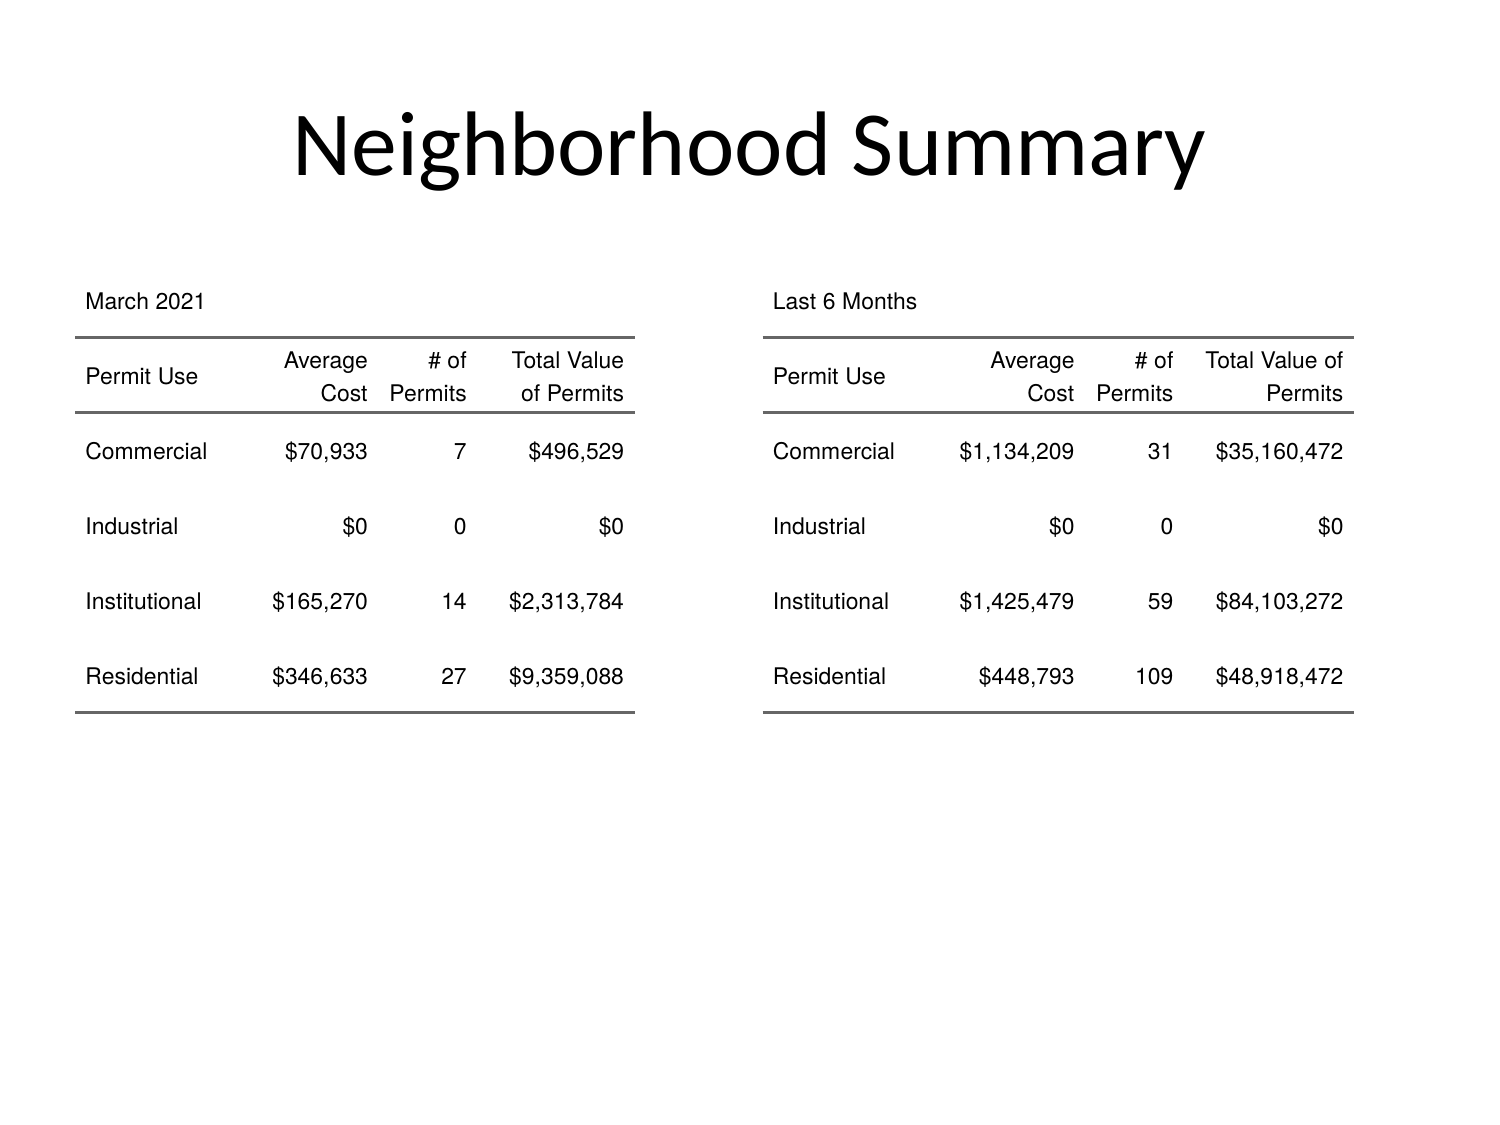

# Neighborhood Summary
| March 2021 | March 2021 | March 2021 | March 2021 |
| --- | --- | --- | --- |
| Permit Use | Average Cost | # of Permits | Total Value of Permits |
| Commercial | $70,933 | 7 | $496,529 |
| Industrial | $0 | 0 | $0 |
| Institutional | $165,270 | 14 | $2,313,784 |
| Residential | $346,633 | 27 | $9,359,088 |
| Last 6 Months | Last 6 Months | Last 6 Months | Last 6 Months |
| --- | --- | --- | --- |
| Permit Use | Average Cost | # of Permits | Total Value of Permits |
| Commercial | $1,134,209 | 31 | $35,160,472 |
| Industrial | $0 | 0 | $0 |
| Institutional | $1,425,479 | 59 | $84,103,272 |
| Residential | $448,793 | 109 | $48,918,472 |